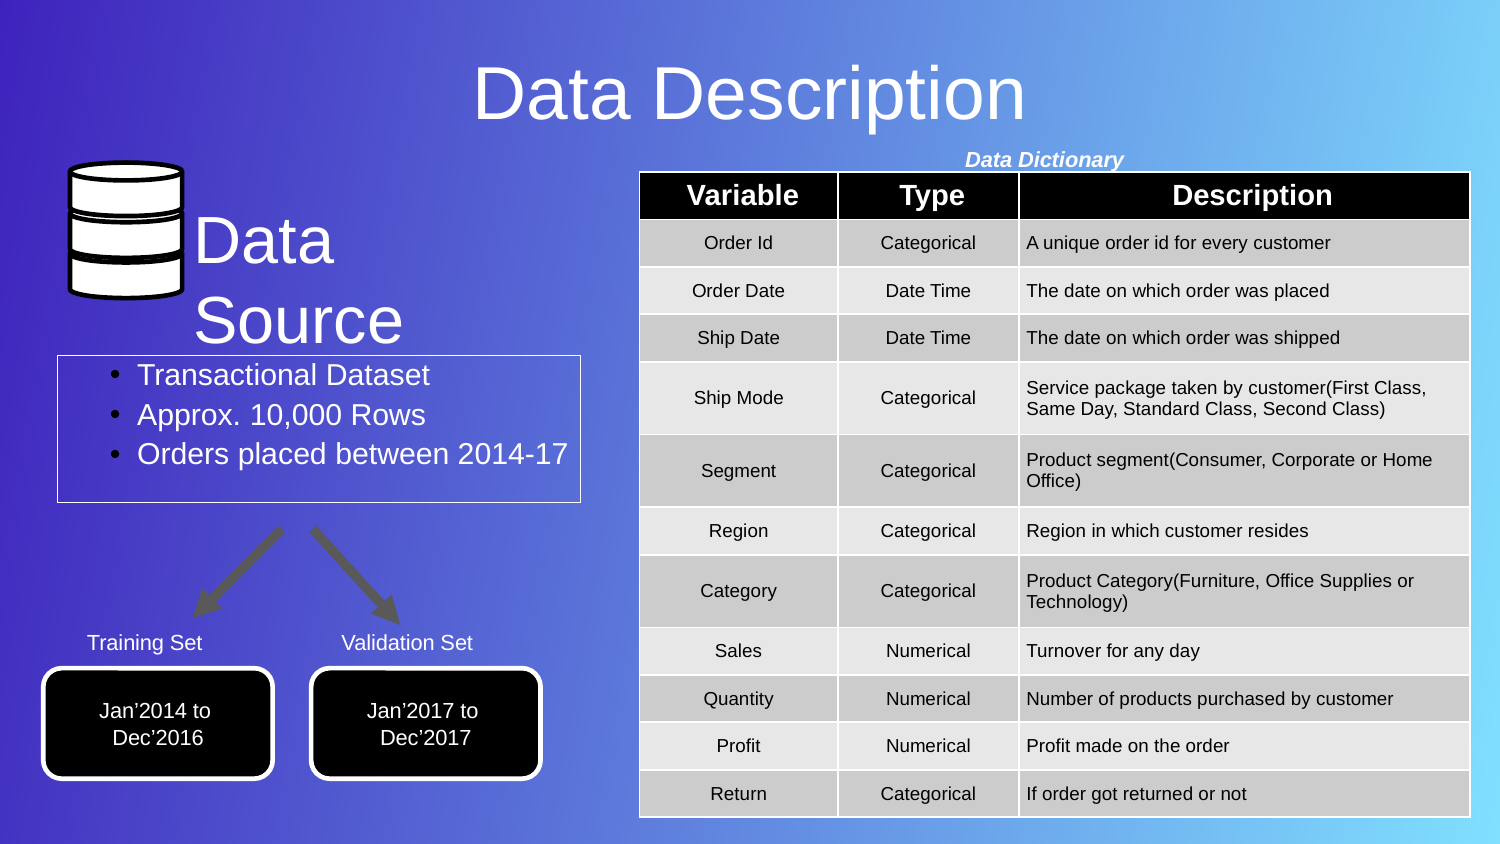

Data Description
Data Dictionary

| Variable | Type | Description |
| --- | --- | --- |
| Order Id | Categorical | A unique order id for every customer |
| Order Date | Date Time | The date on which order was placed |
| Ship Date | Date Time | The date on which order was shipped |
| Ship Mode | Categorical | Service package taken by customer(First Class, Same Day, Standard Class, Second Class) |
| Segment | Categorical | Product segment(Consumer, Corporate or Home Office) |
| Region | Categorical | Region in which customer resides |
| Category | Categorical | Product Category(Furniture, Office Supplies or Technology) |
| Sales | Numerical | Turnover for any day |
| Quantity | Numerical | Number of products purchased by customer |
| Profit | Numerical | Profit made on the order |
| Return | Categorical | If order got returned or not |
# Data Source
Transactional Dataset
Approx. 10,000 Rows
Orders placed between 2014-17
Training Set
Validation Set
Jan’2014 to
Dec’2016
Jan’2017 to
Dec’2017